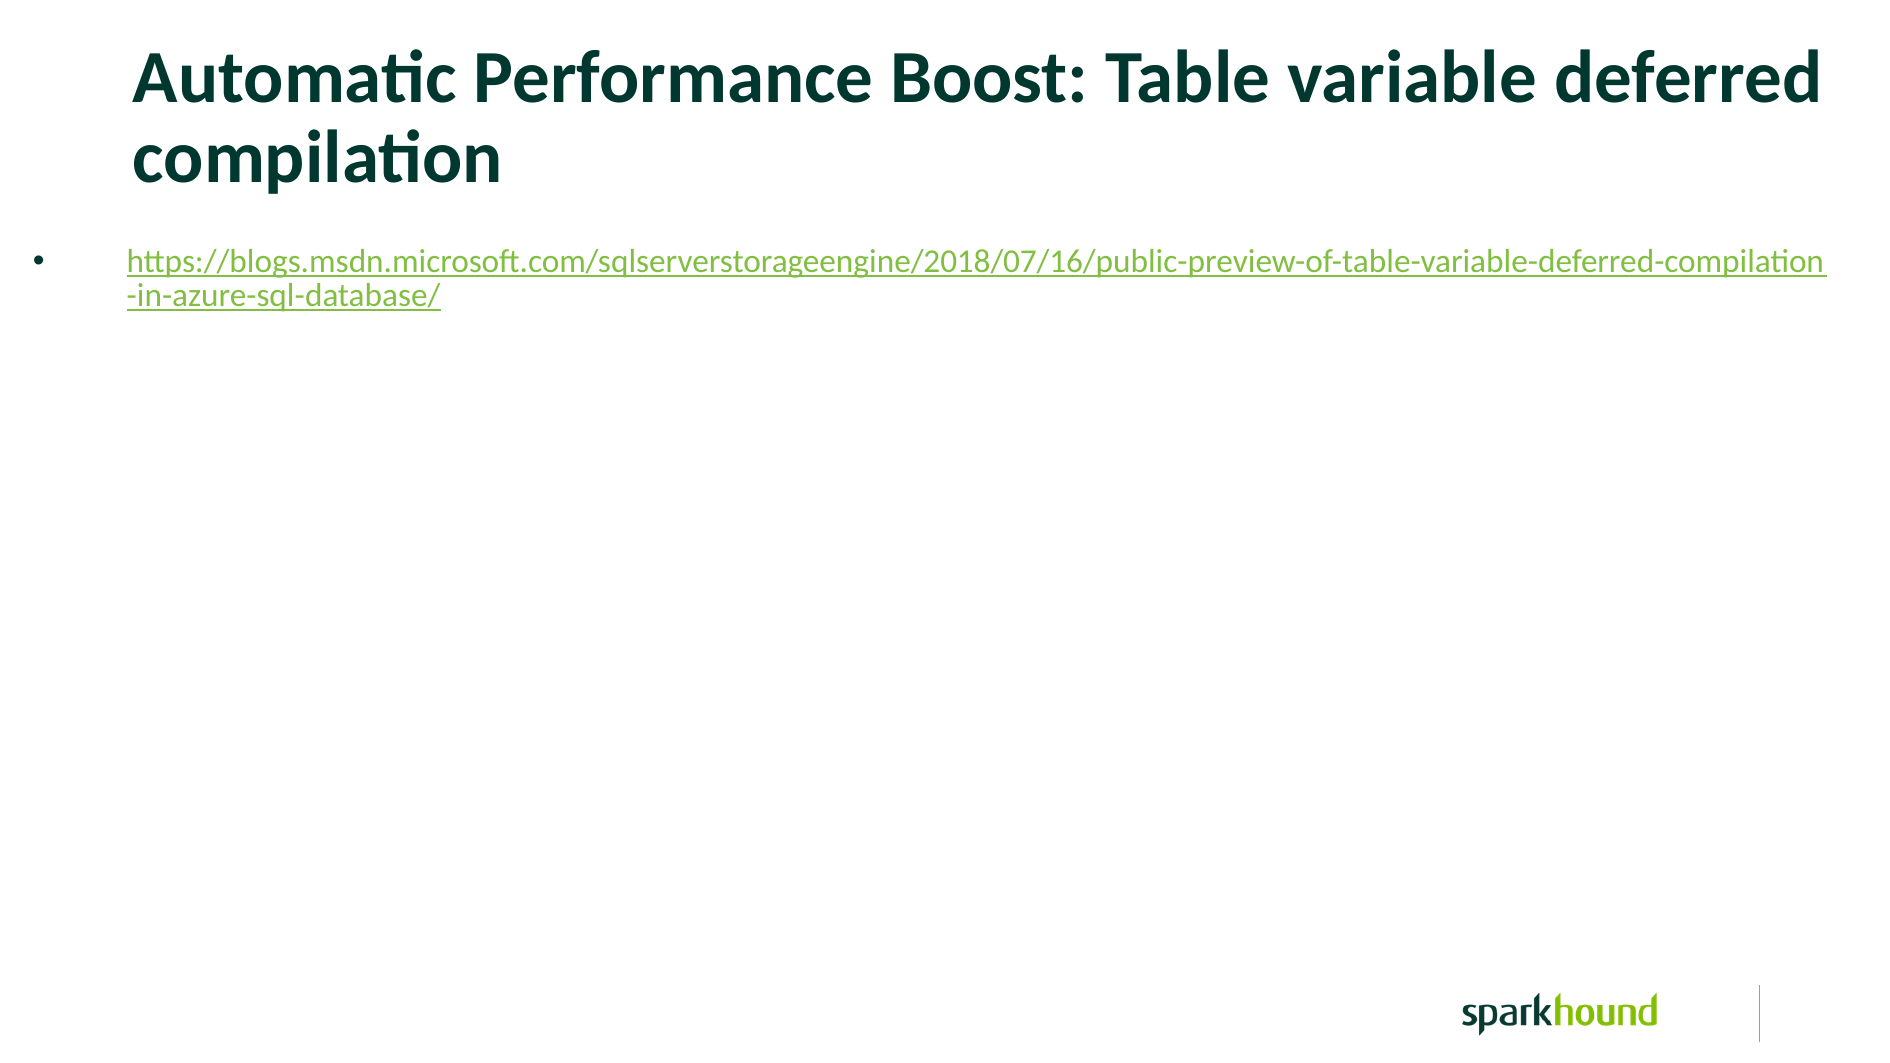

Automatic Performance Boost: Table variable deferred compilation

https://blogs.msdn.microsoft.com/sqlserverstorageengine/2018/07/16/public-preview-of-table-variable-deferred-compilation-in-azure-sql-database/